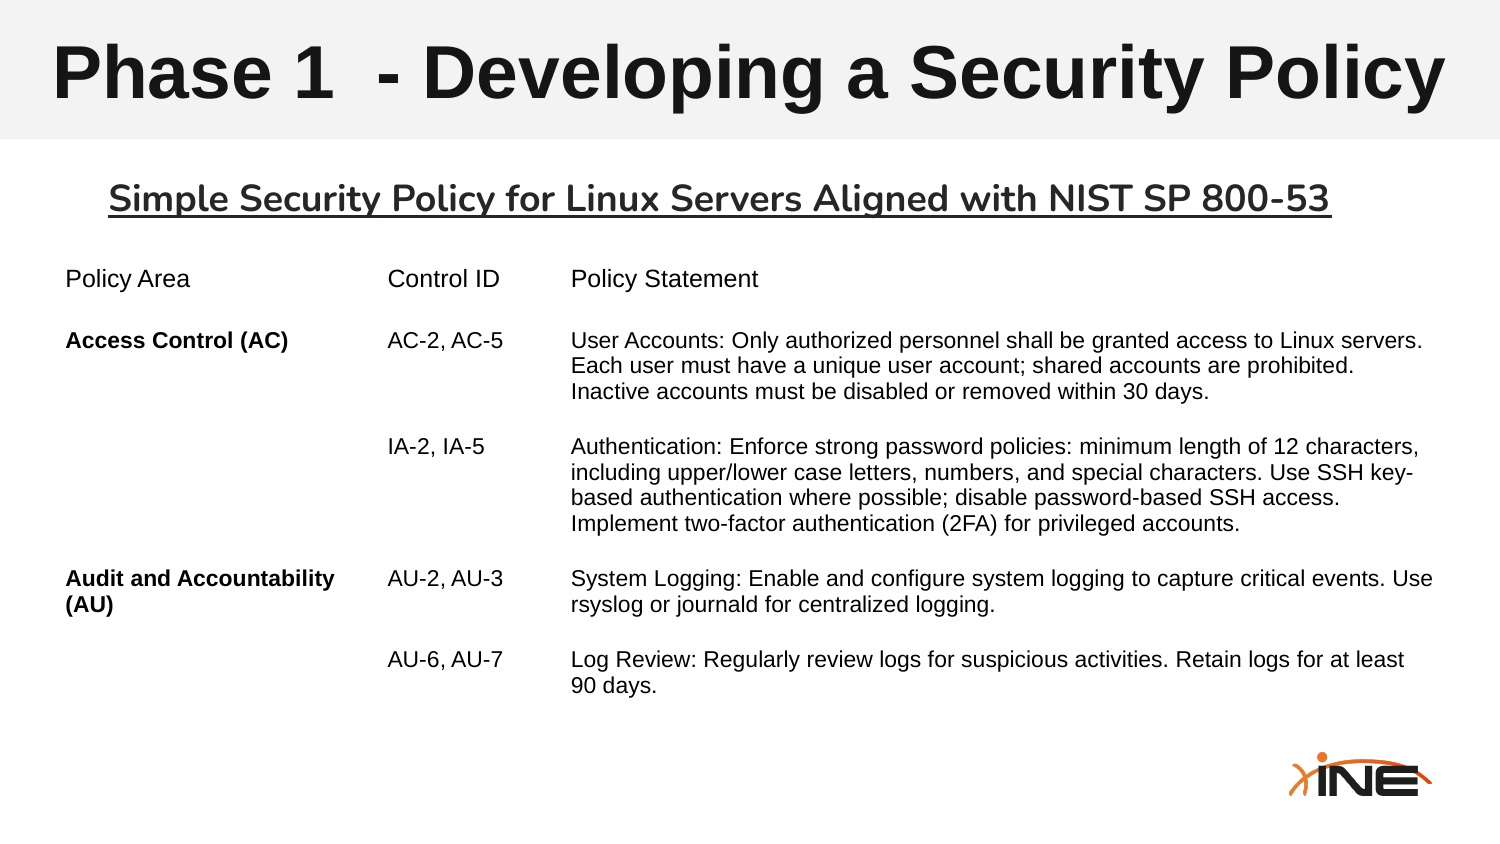

# Phase 1  - Developing a Security Policy
Simple Security Policy for Linux Servers Aligned with NIST SP 800-53

| Policy Area | Control ID | Policy Statement |
| --- | --- | --- |
| Access Control (AC) | AC-2, AC-5 | User Accounts: Only authorized personnel shall be granted access to Linux servers. Each user must have a unique user account; shared accounts are prohibited. Inactive accounts must be disabled or removed within 30 days. |
|  | IA-2, IA-5 | Authentication: Enforce strong password policies: minimum length of 12 characters, including upper/lower case letters, numbers, and special characters. Use SSH key-based authentication where possible; disable password-based SSH access. Implement two-factor authentication (2FA) for privileged accounts. |
| Audit and Accountability (AU) | AU-2, AU-3 | System Logging: Enable and configure system logging to capture critical events. Use rsyslog or journald for centralized logging. |
|  | AU-6, AU-7 | Log Review: Regularly review logs for suspicious activities. Retain logs for at least 90 days. |